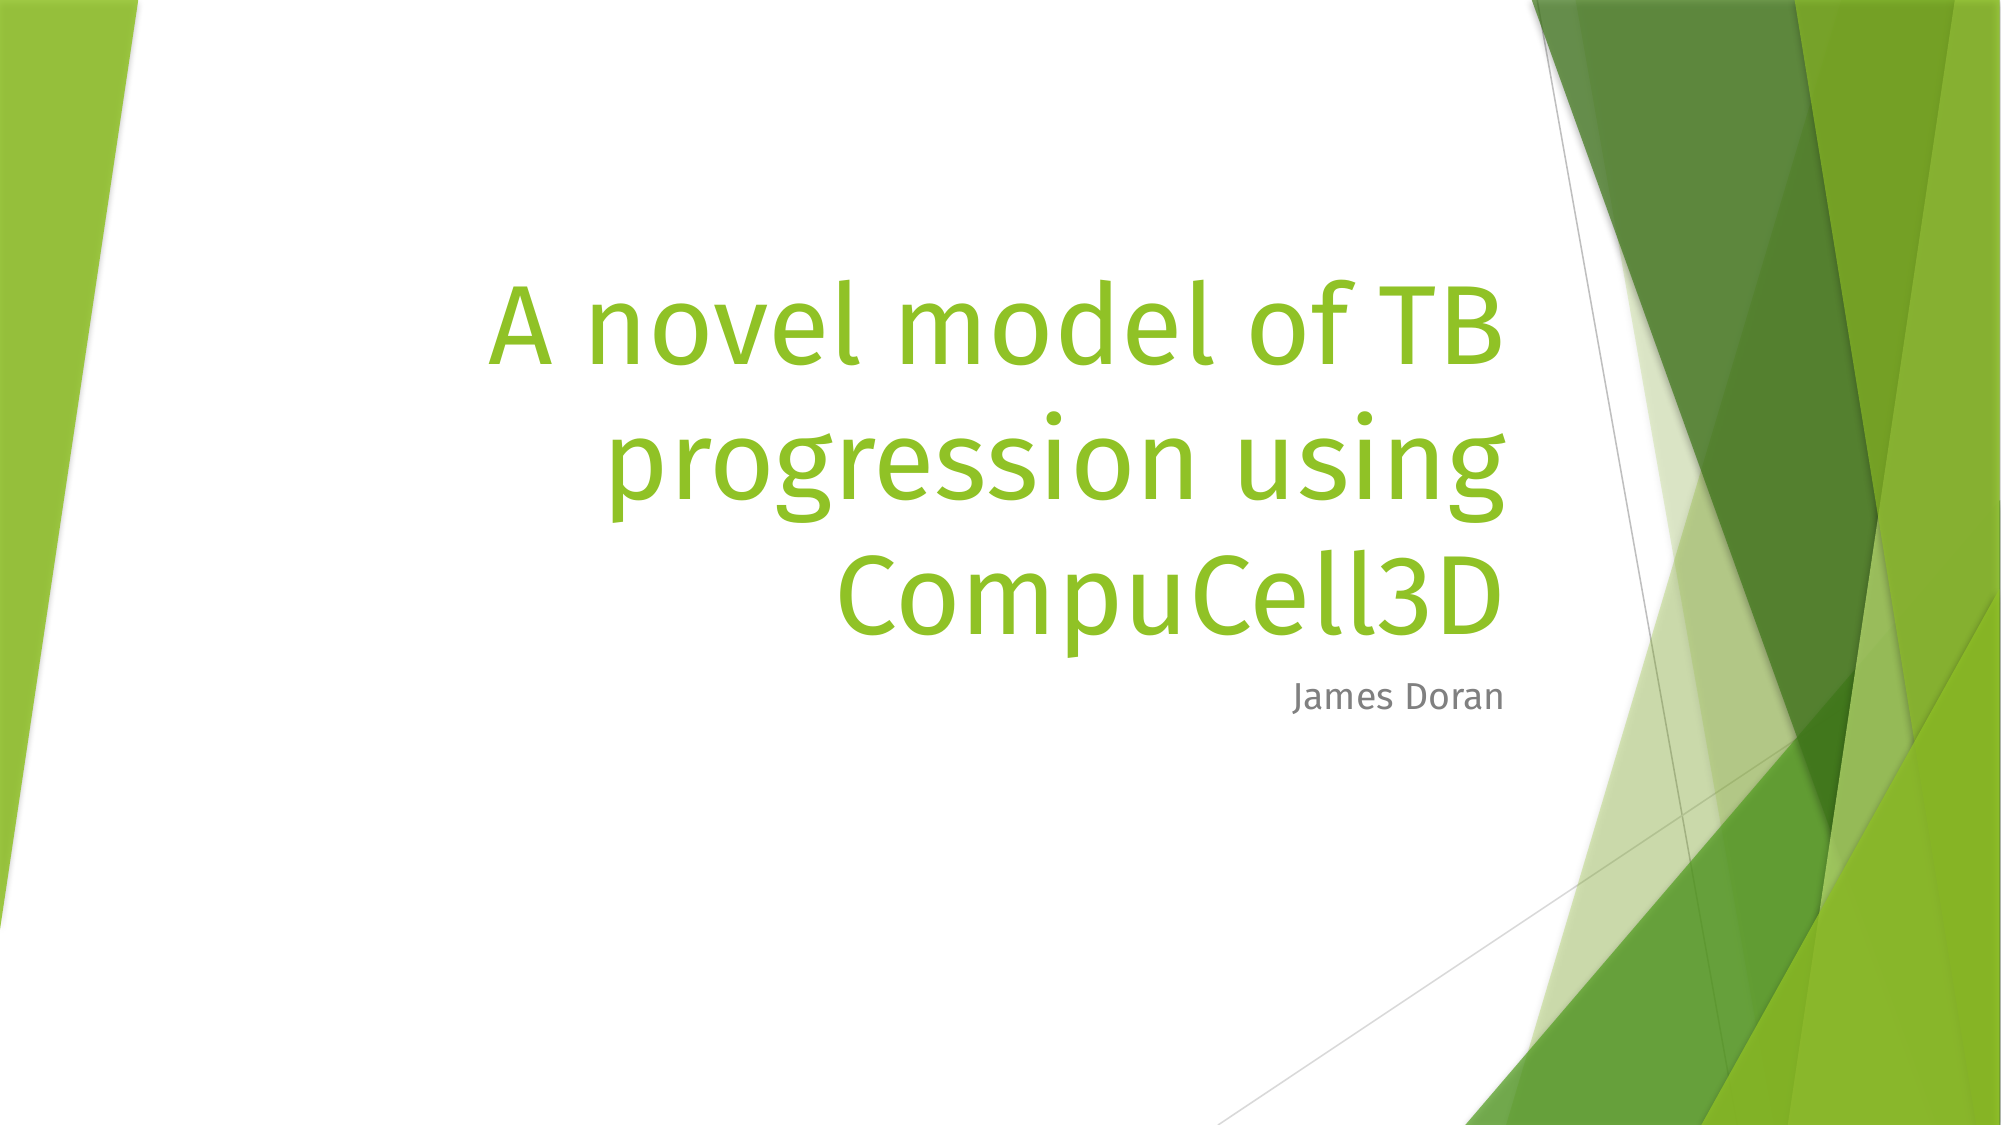

# A novel model of TB progression using CompuCell3D
James Doran